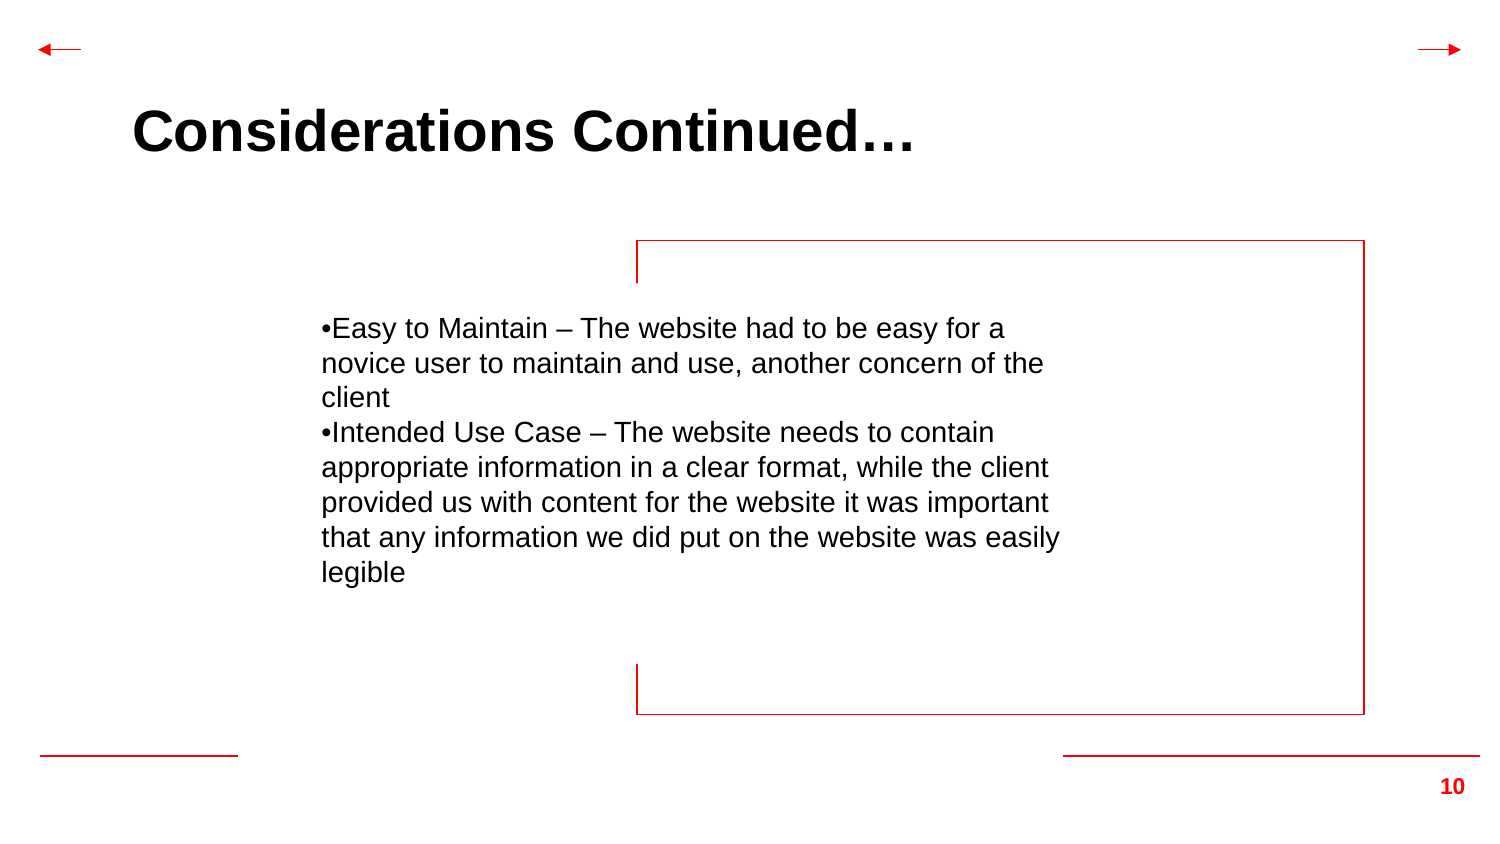

Considerations Continued…

•Easy to Maintain – The website had to be easy for a novice user to maintain and use, another concern of the client
•Intended Use Case – The website needs to contain appropriate information in a clear format, while the client provided us with content for the website it was important that any information we did put on the website was easily legible